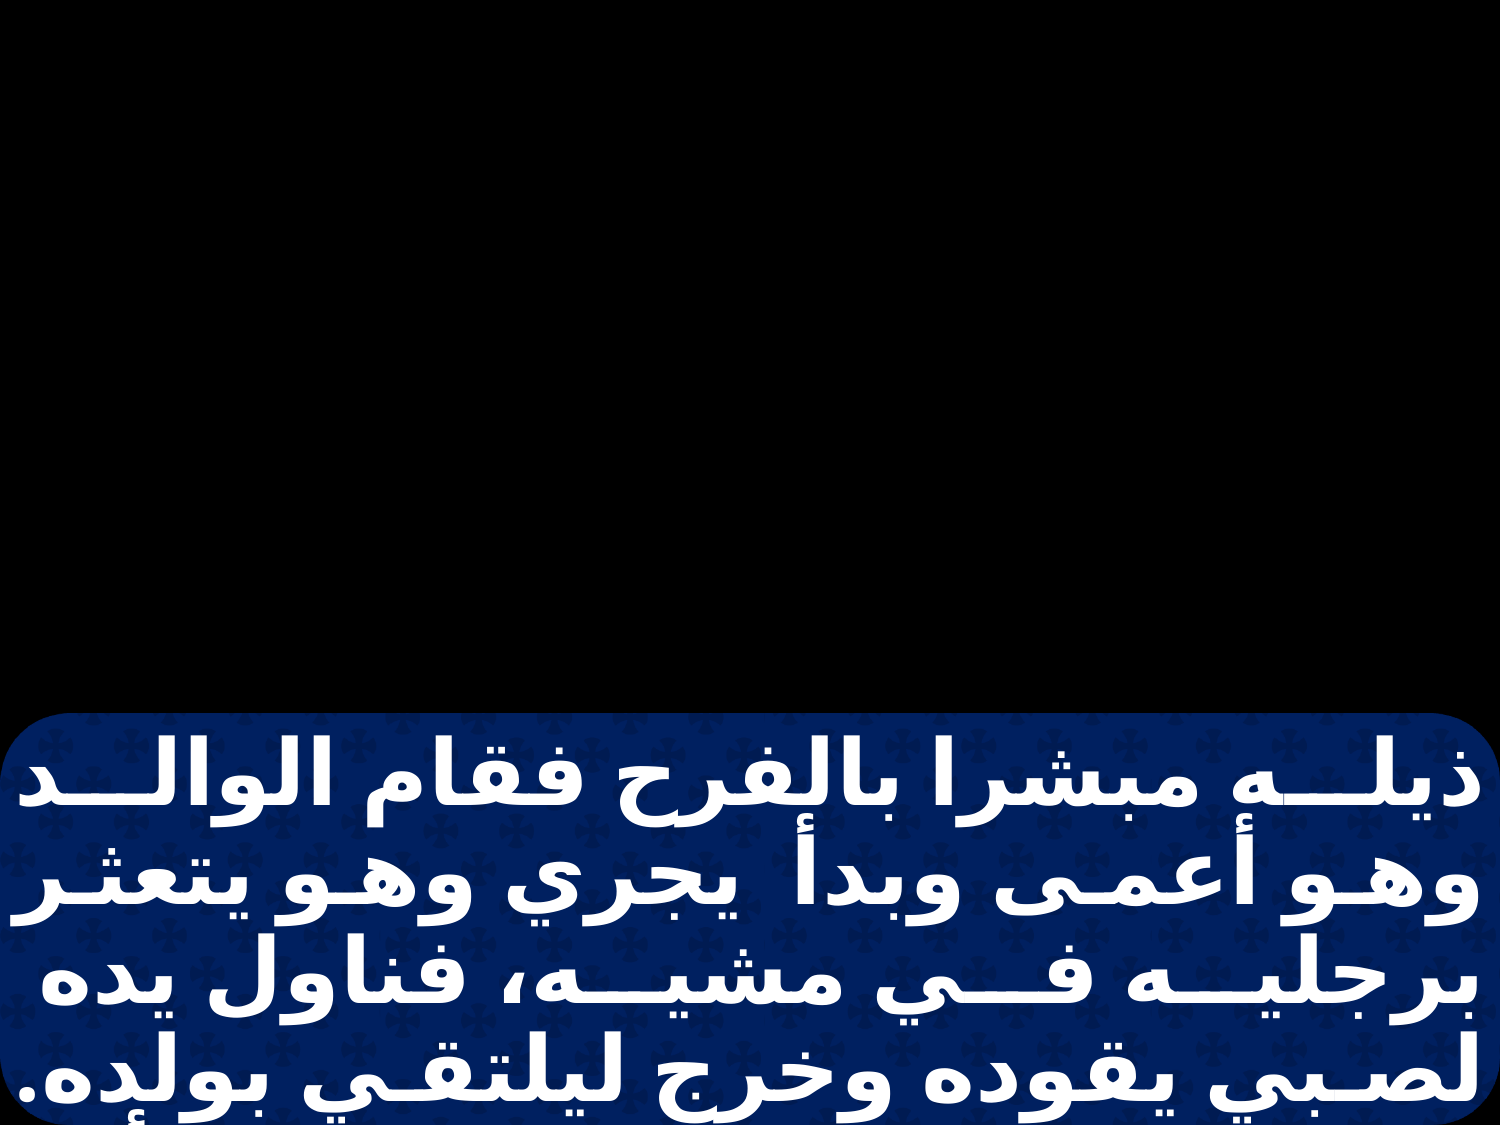

ذيله مبشرا بالفرح فقام الوالد وهو أعمى وبدأ  يجري وهو يتعثر برجليه في مشيه، فناول يده  لصبي يقوده وخرج ليلتقي بولده. فبادر إليه ابنه  وقبله هو وامرأته وجعلا يبكيان كلاهما من الفرح.